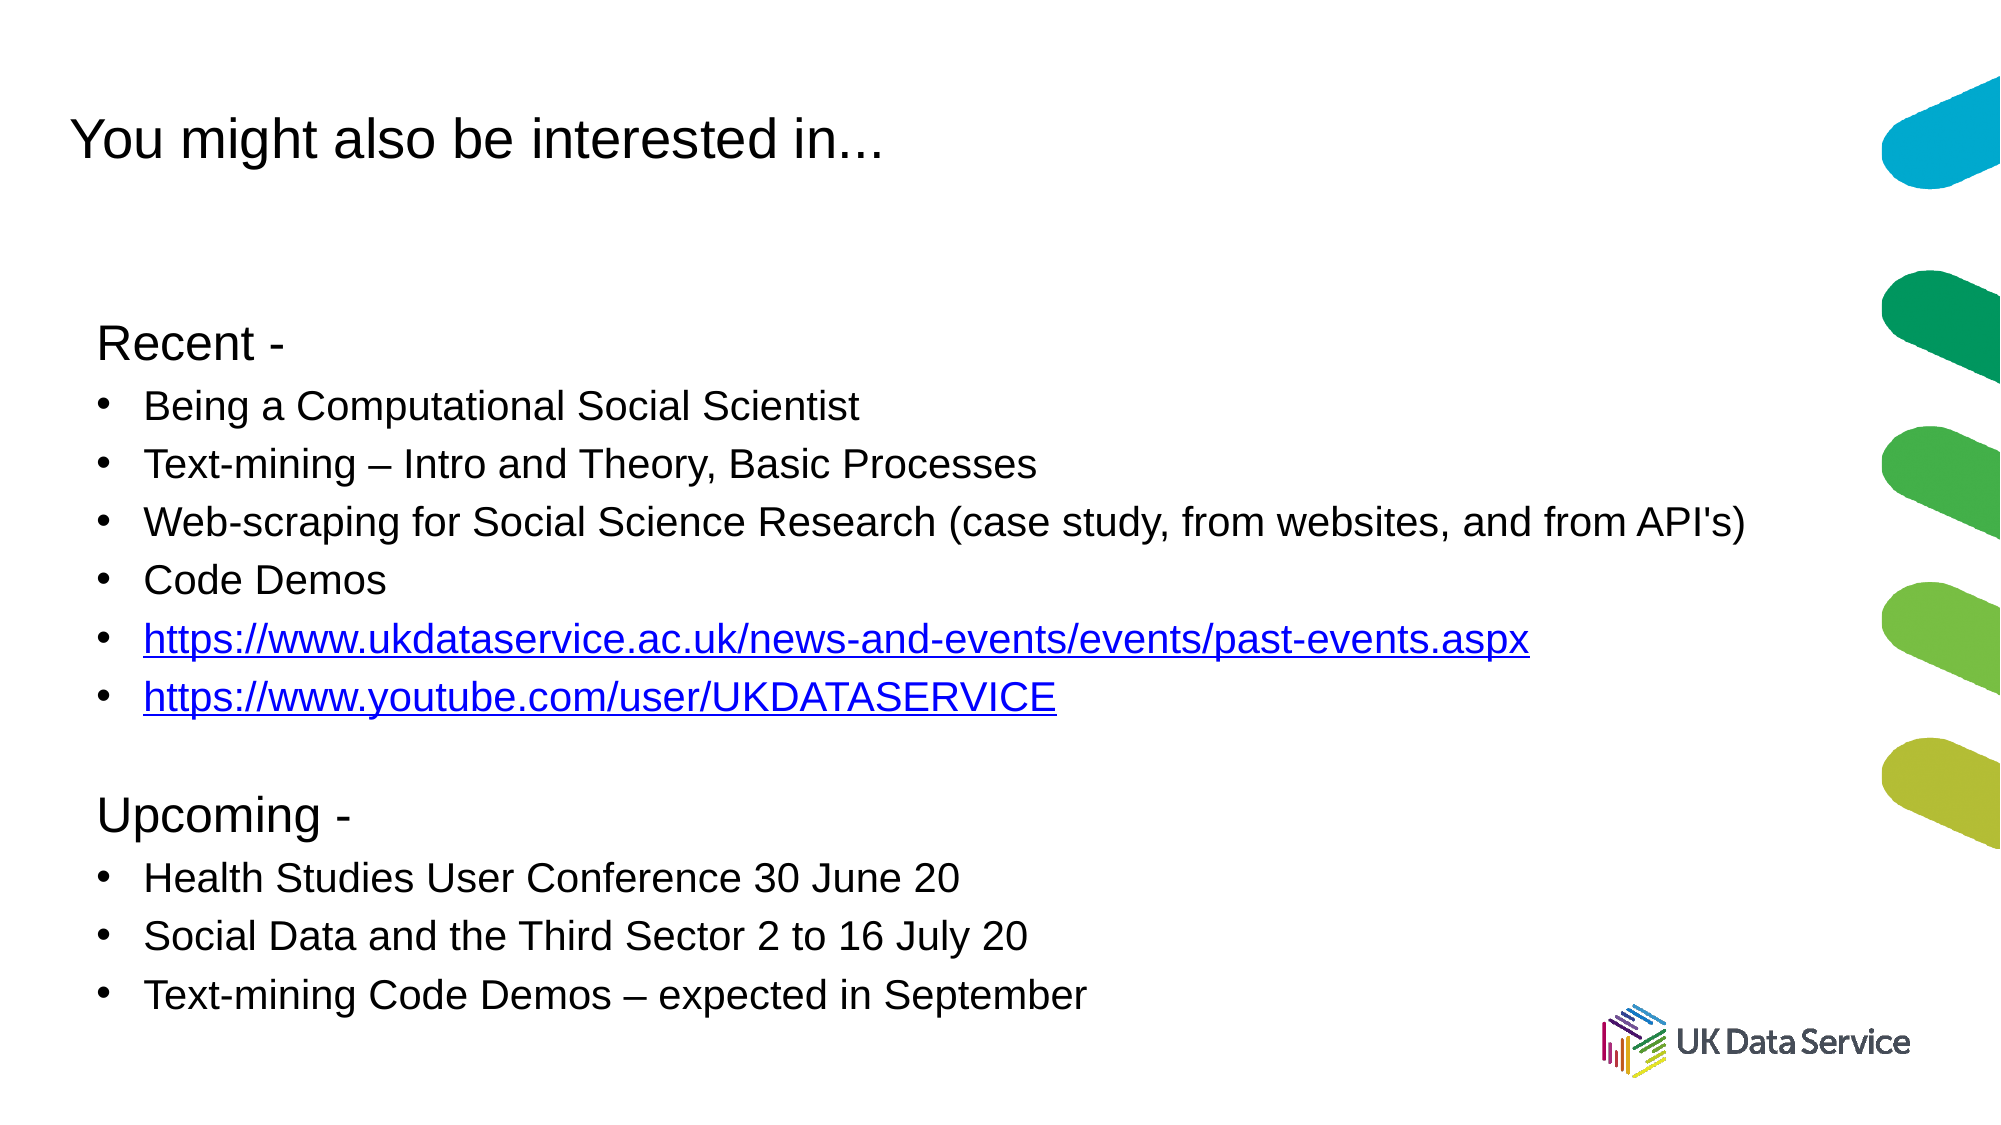

# You might also be interested in...
Recent -
Being a Computational Social Scientist
Text-mining – Intro and Theory, Basic Processes
Web-scraping for Social Science Research (case study, from websites, and from API's)
Code Demos
https://www.ukdataservice.ac.uk/news-and-events/events/past-events.aspx
https://www.youtube.com/user/UKDATASERVICE

Upcoming -
Health Studies User Conference 30 June 20
Social Data and the Third Sector 2 to 16 July 20
Text-mining Code Demos – expected in September